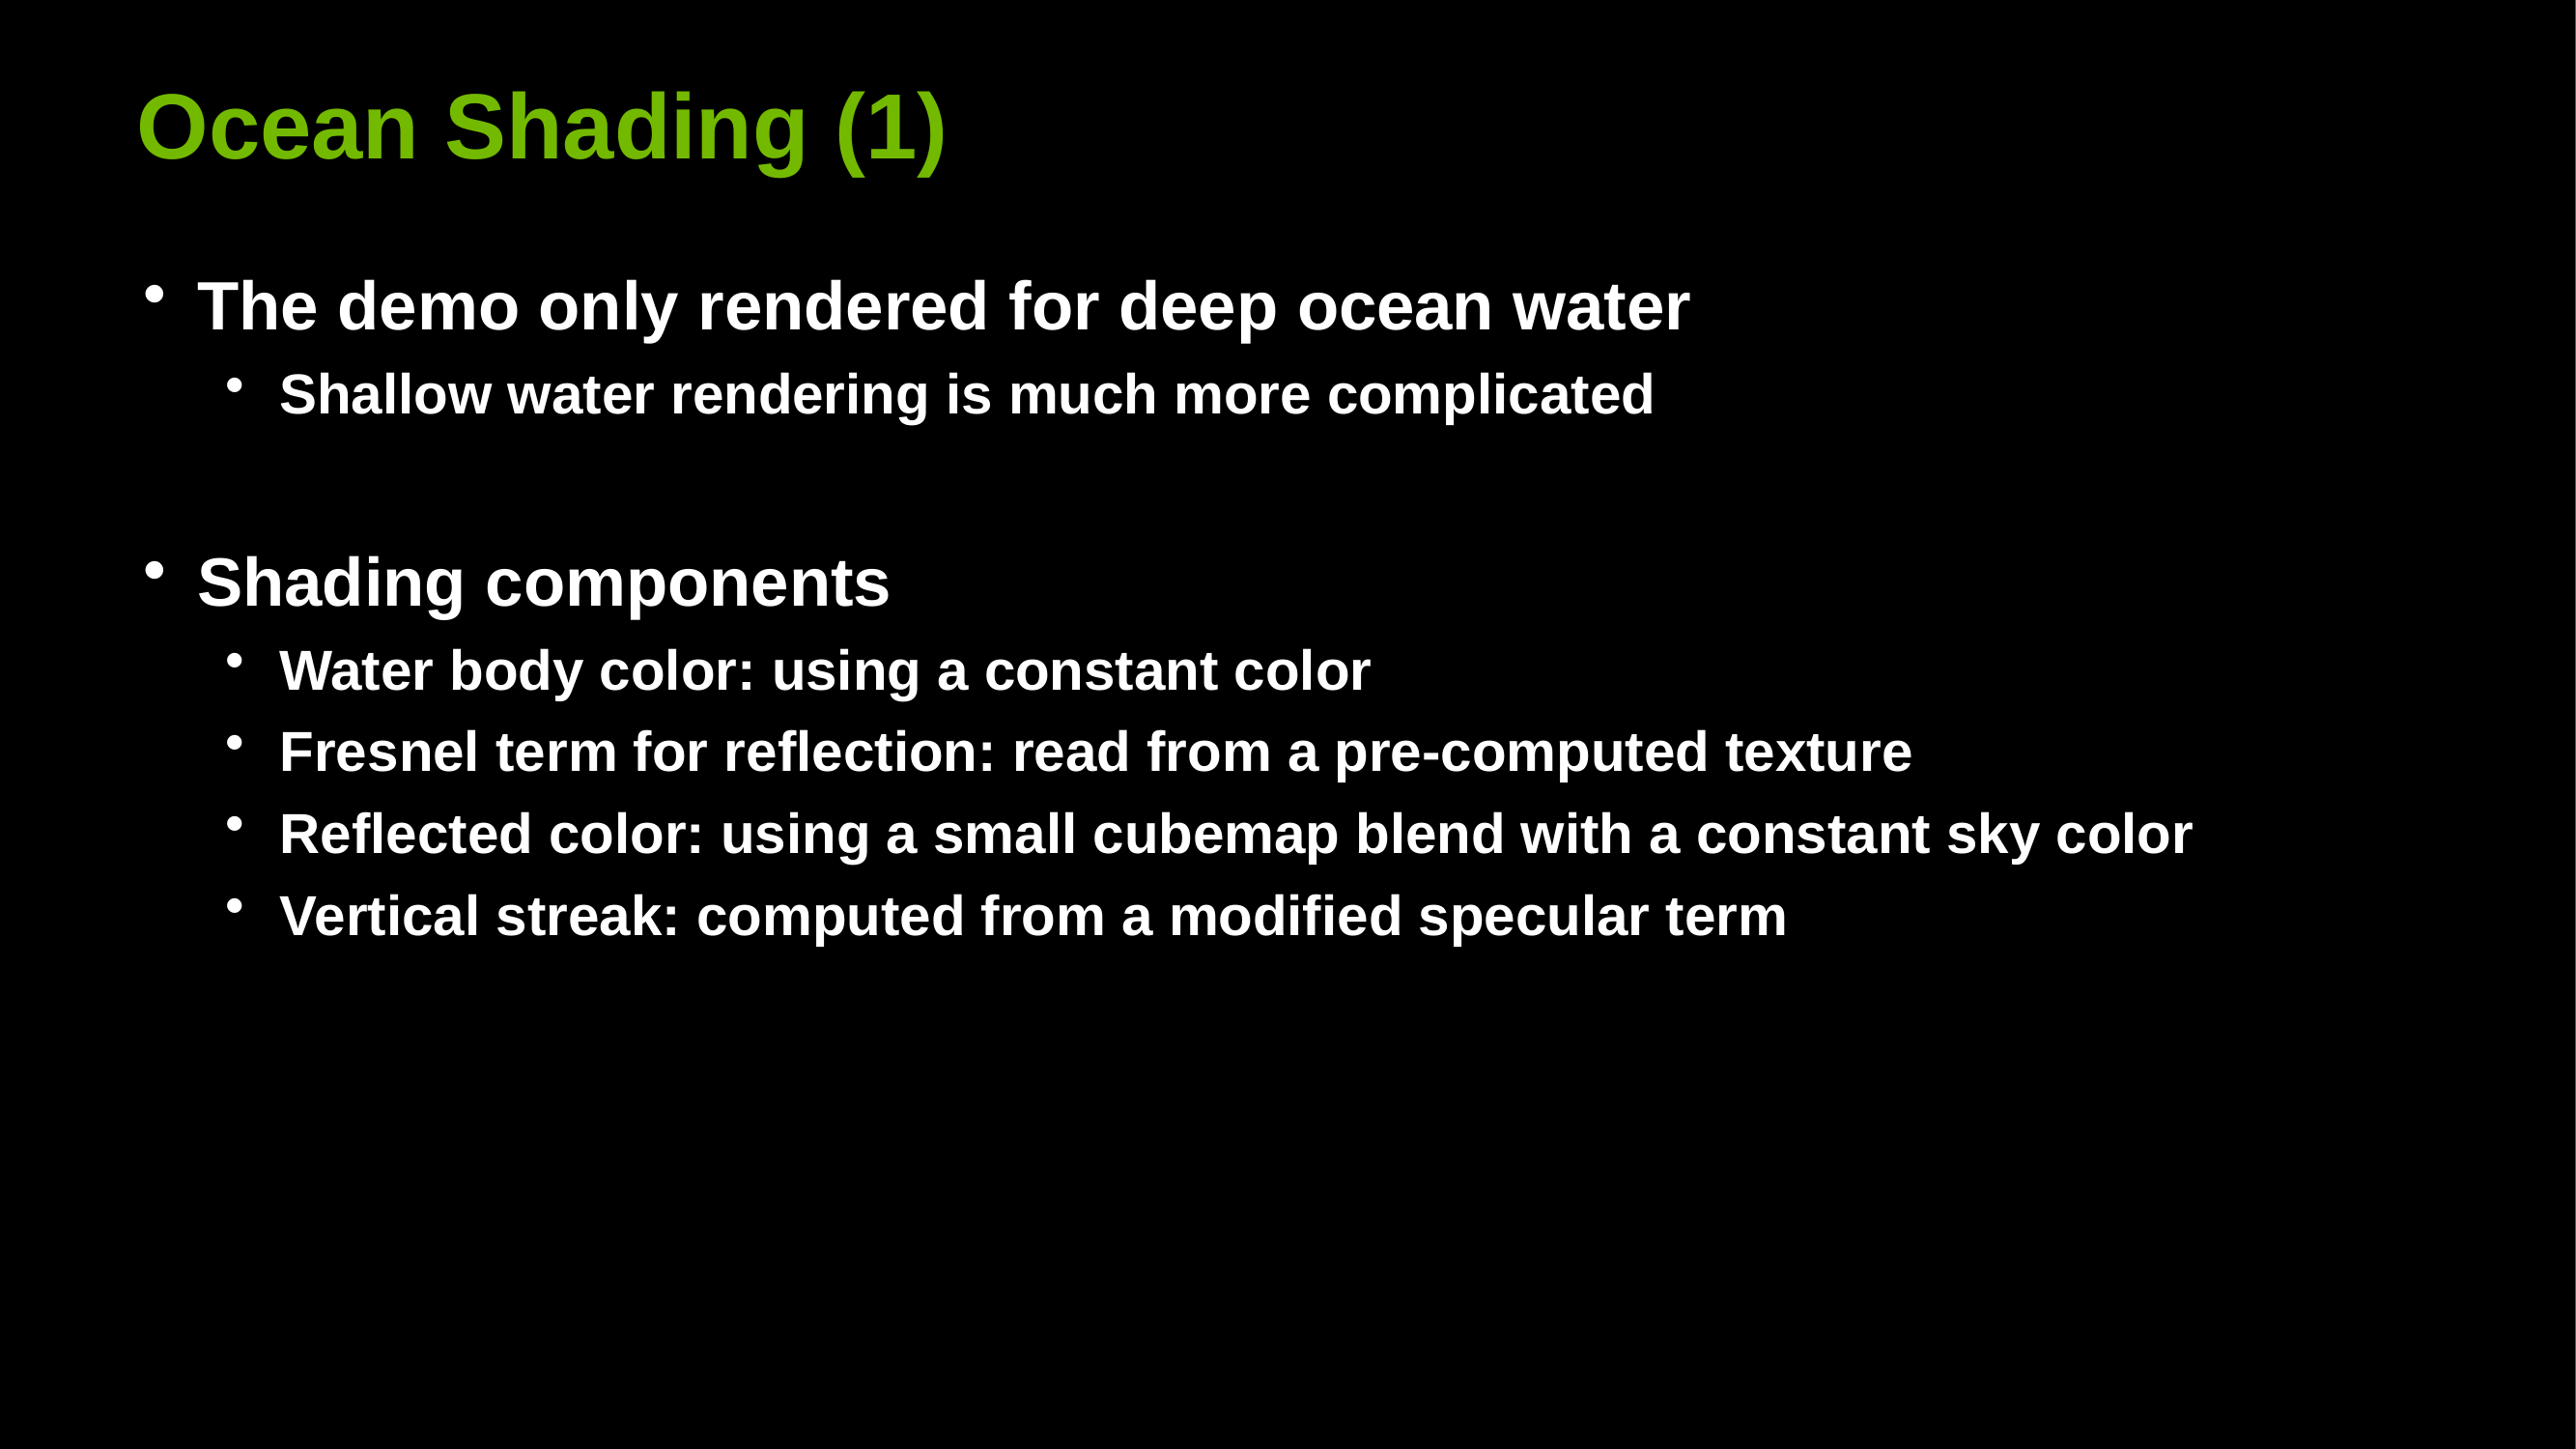

# Ocean Shading (1)
The demo only rendered for deep ocean water
Shallow water rendering is much more complicated

Shading components
Water body color: using a constant color
Fresnel term for reflection: read from a pre-computed texture
Reflected color: using a small cubemap blend with a constant sky color
Vertical streak: computed from a modified specular term